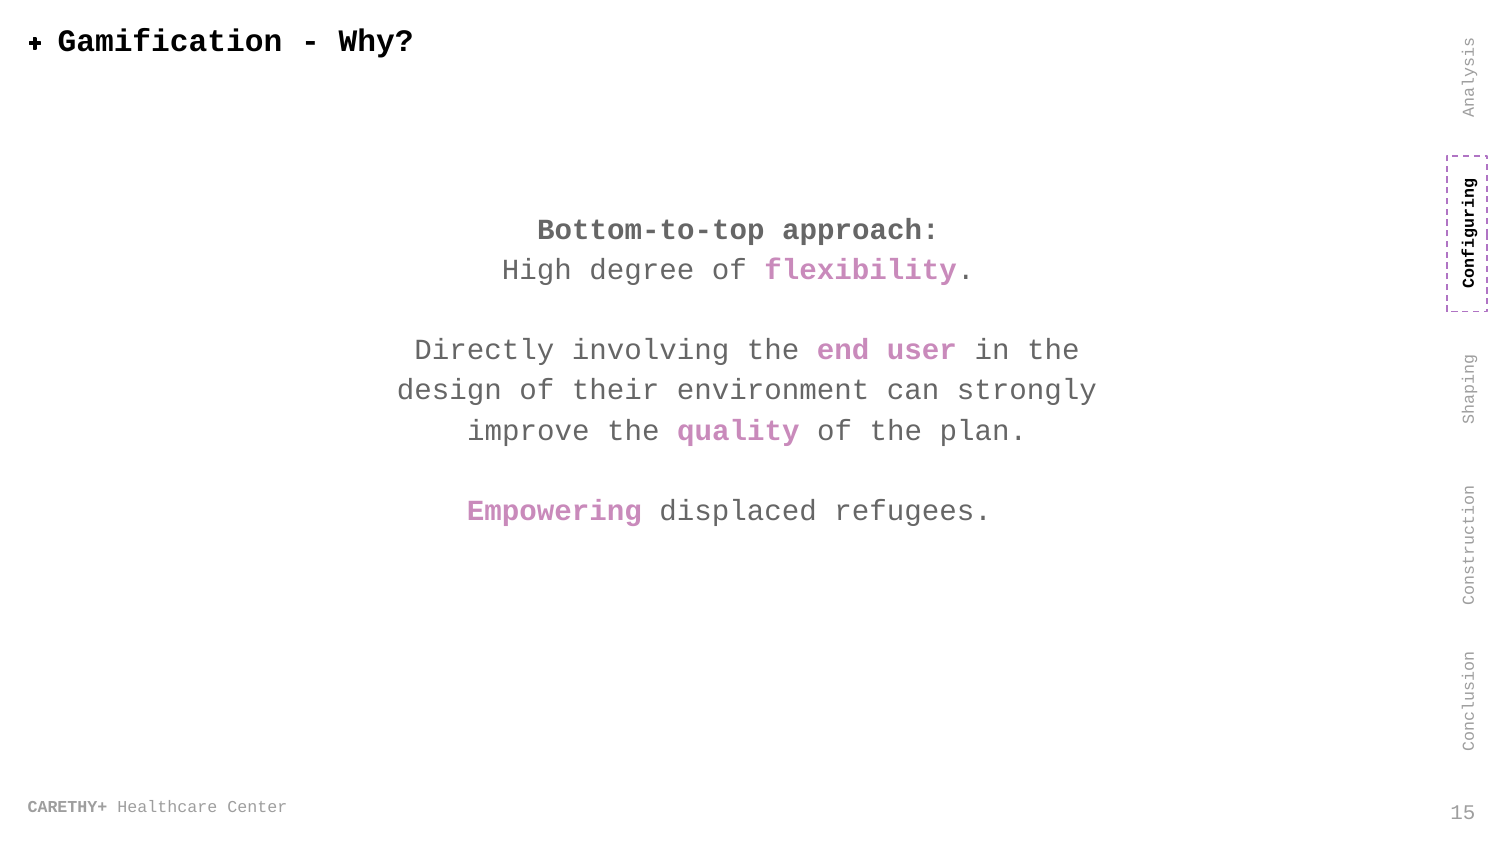

# Gamification - Why?
Bottom-to-top approach:
High degree of flexibility.

Directly involving the end user in the design of their environment can strongly improve the quality of the plan.

Empowering displaced refugees.

Configuring
15